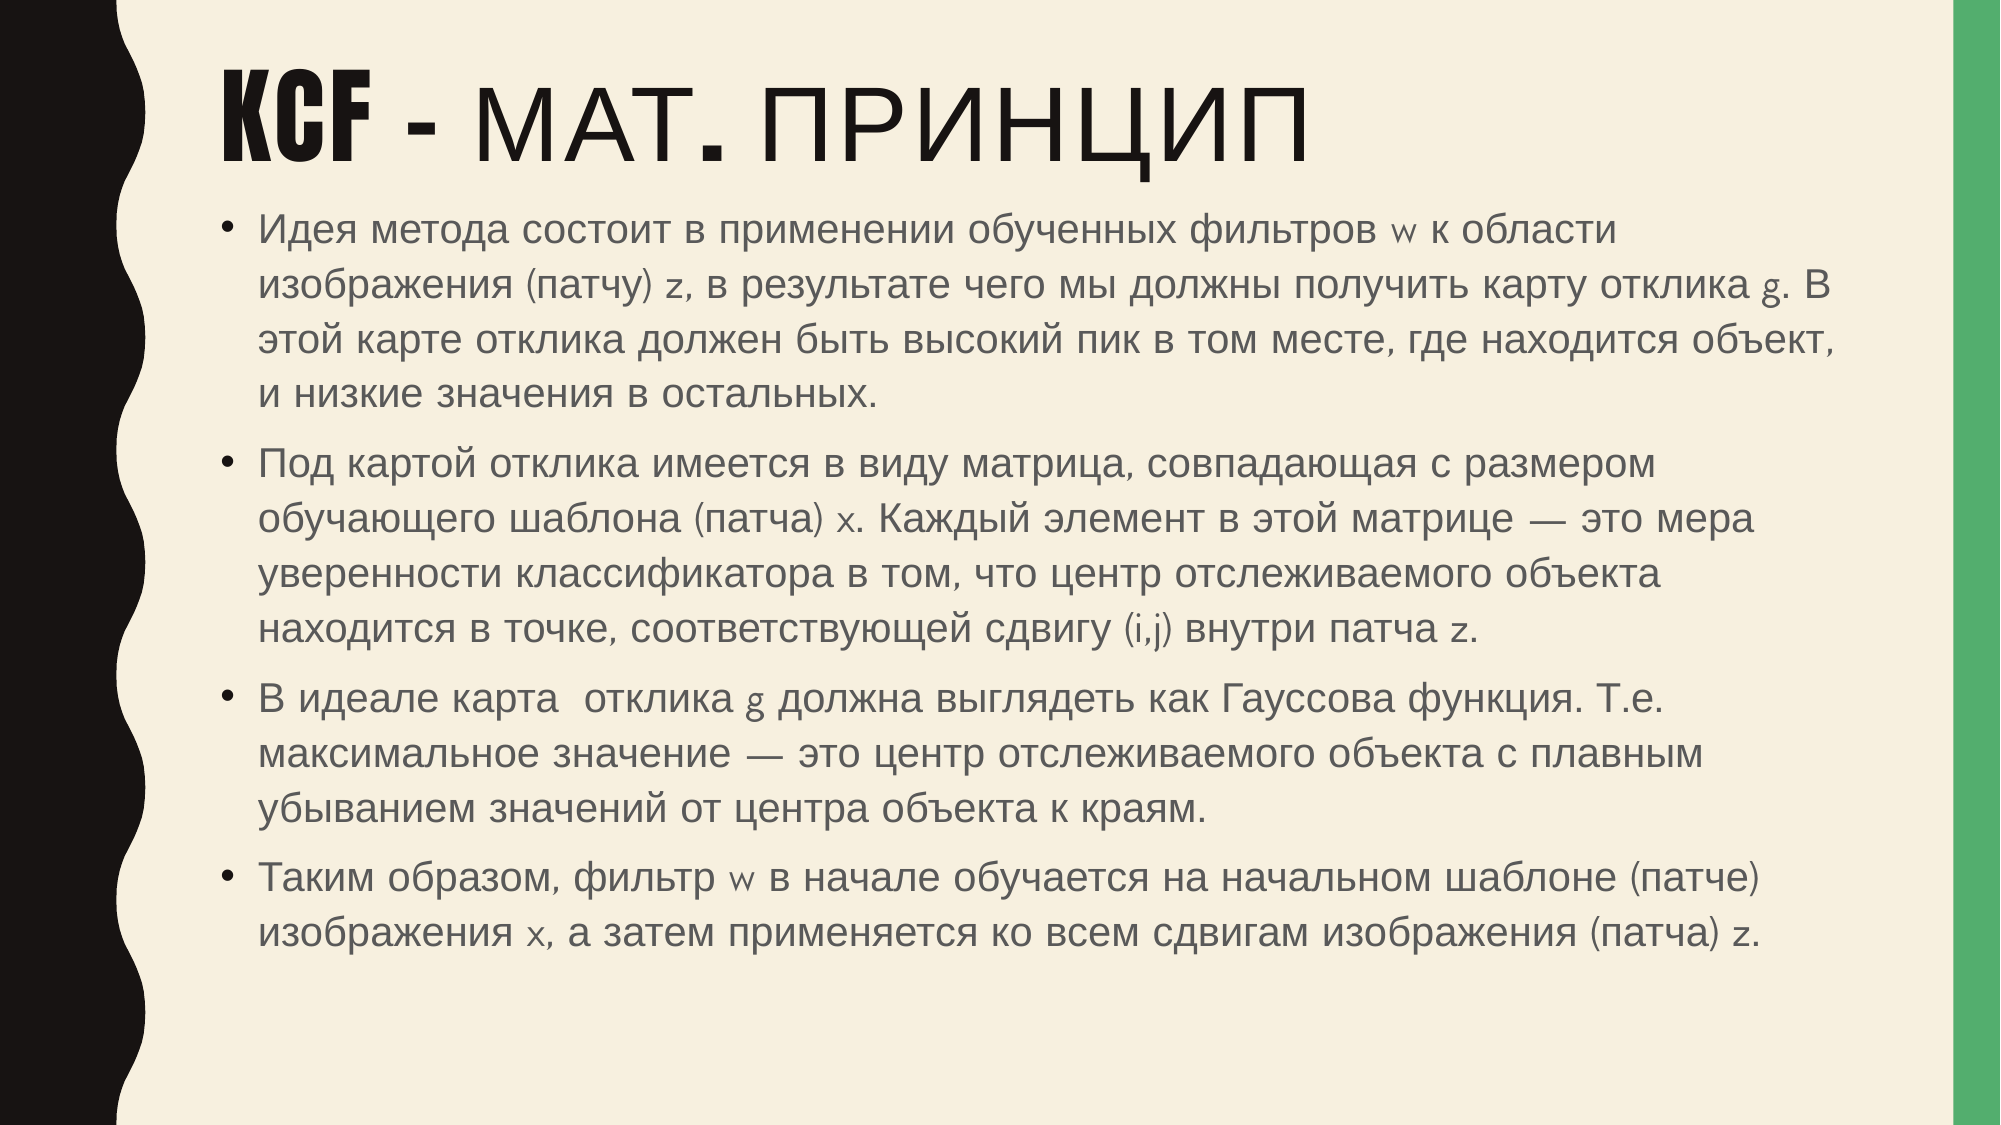

# Kcf – мат. принцип
Идея метода состоит в применении обученных фильтров w к области изображения (патчу) z, в результате чего мы должны получить карту отклика g. В этой карте отклика должен быть высокий пик в том месте, где находится объект, и низкие значения в остальных.
Под картой отклика имеется в виду матрица, совпадающая с размером обучающего шаблона (патча) x. Каждый элемент в этой матрице — это мера уверенности классификатора в том, что центр отслеживаемого объекта находится в точке, соответствующей сдвигу (i,j) внутри патча z.
В идеале карта  отклика g должна выглядеть как Гауссова функция. Т.е. максимальное значение — это центр отслеживаемого объекта с плавным убыванием значений от центра объекта к краям.
Таким образом, фильтр w в начале обучается на начальном шаблоне (патче) изображения x, а затем применяется ко всем сдвигам изображения (патча) z.